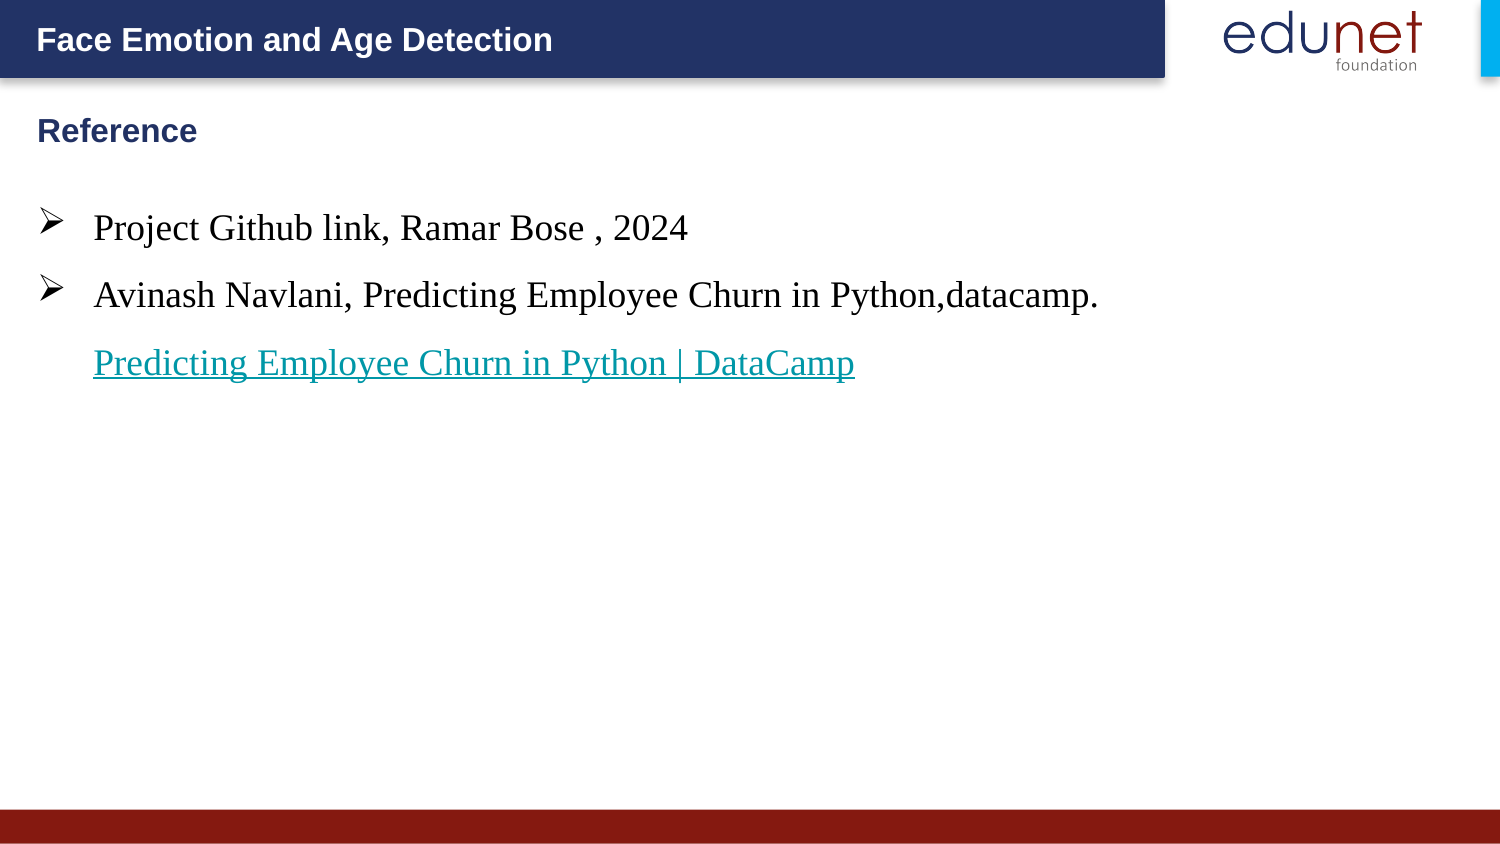

Reference
Project Github link, Ramar Bose , 2024
Avinash Navlani, Predicting Employee Churn in Python,datacamp. Predicting Employee Churn in Python | DataCamp